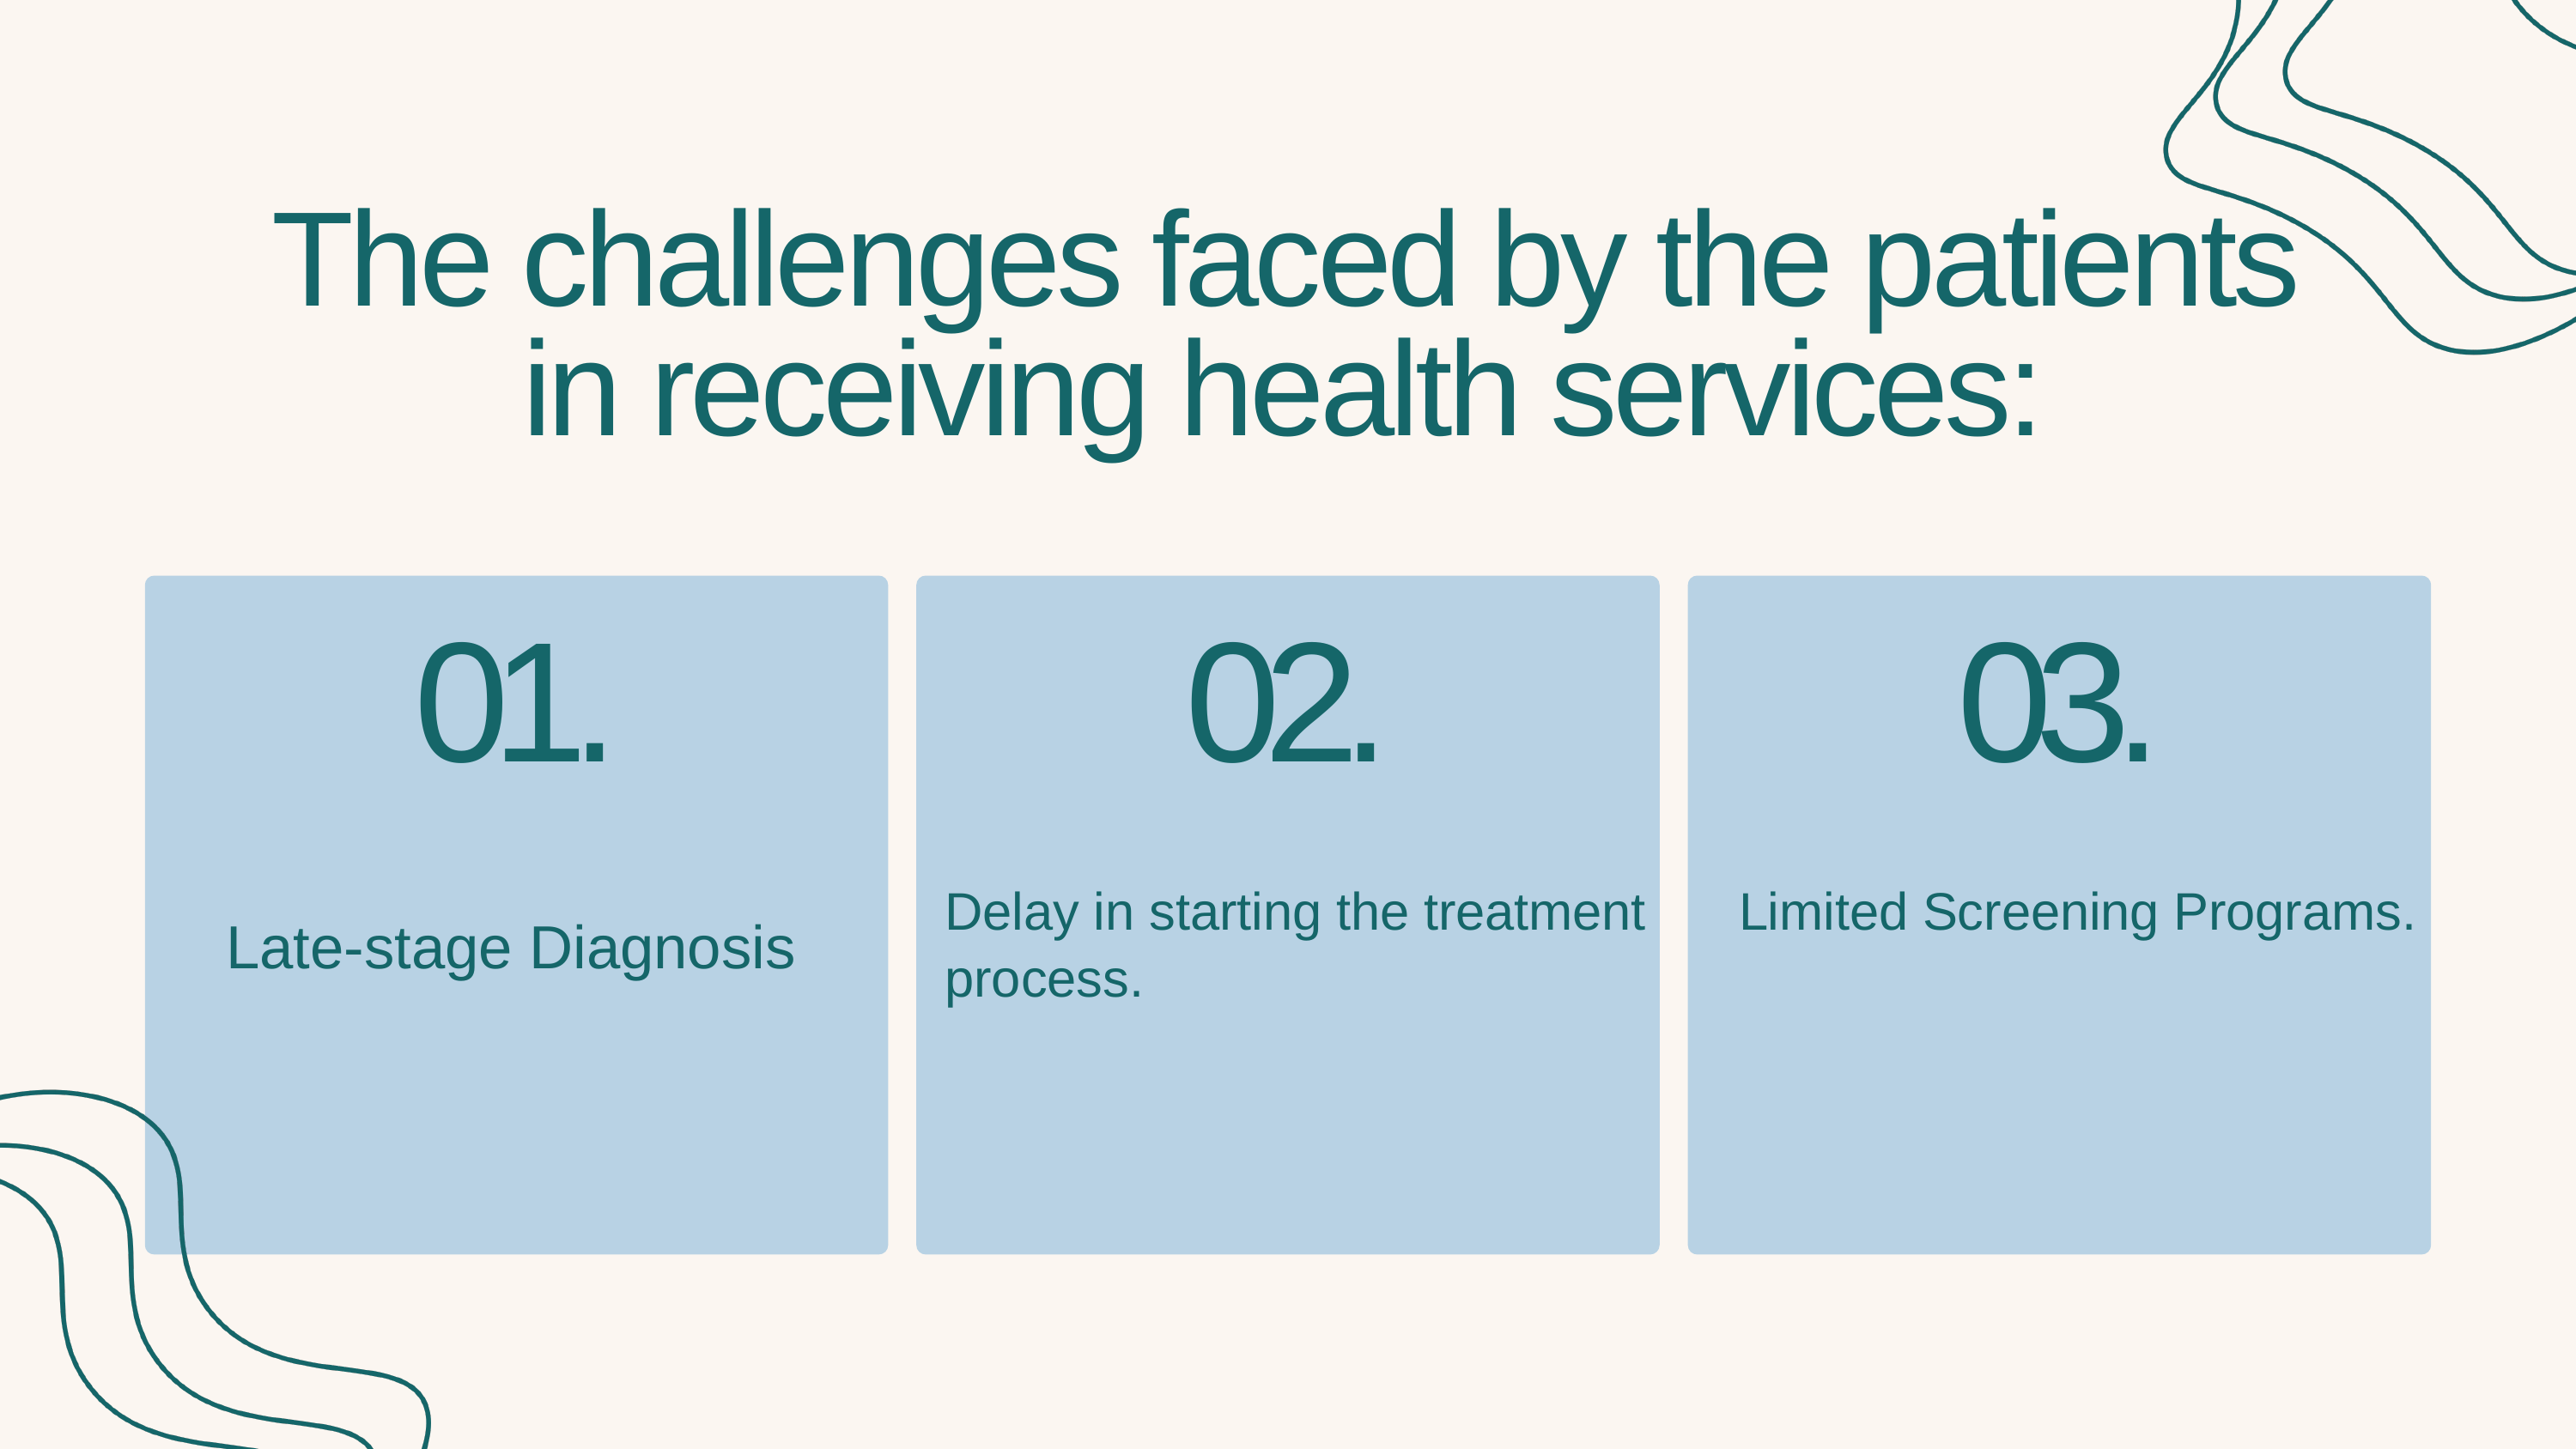

The challenges faced by the patients in receiving health services:

01.
02.
03.
Delay in starting the treatment process.
Limited Screening Programs.
Late-stage Diagnosis